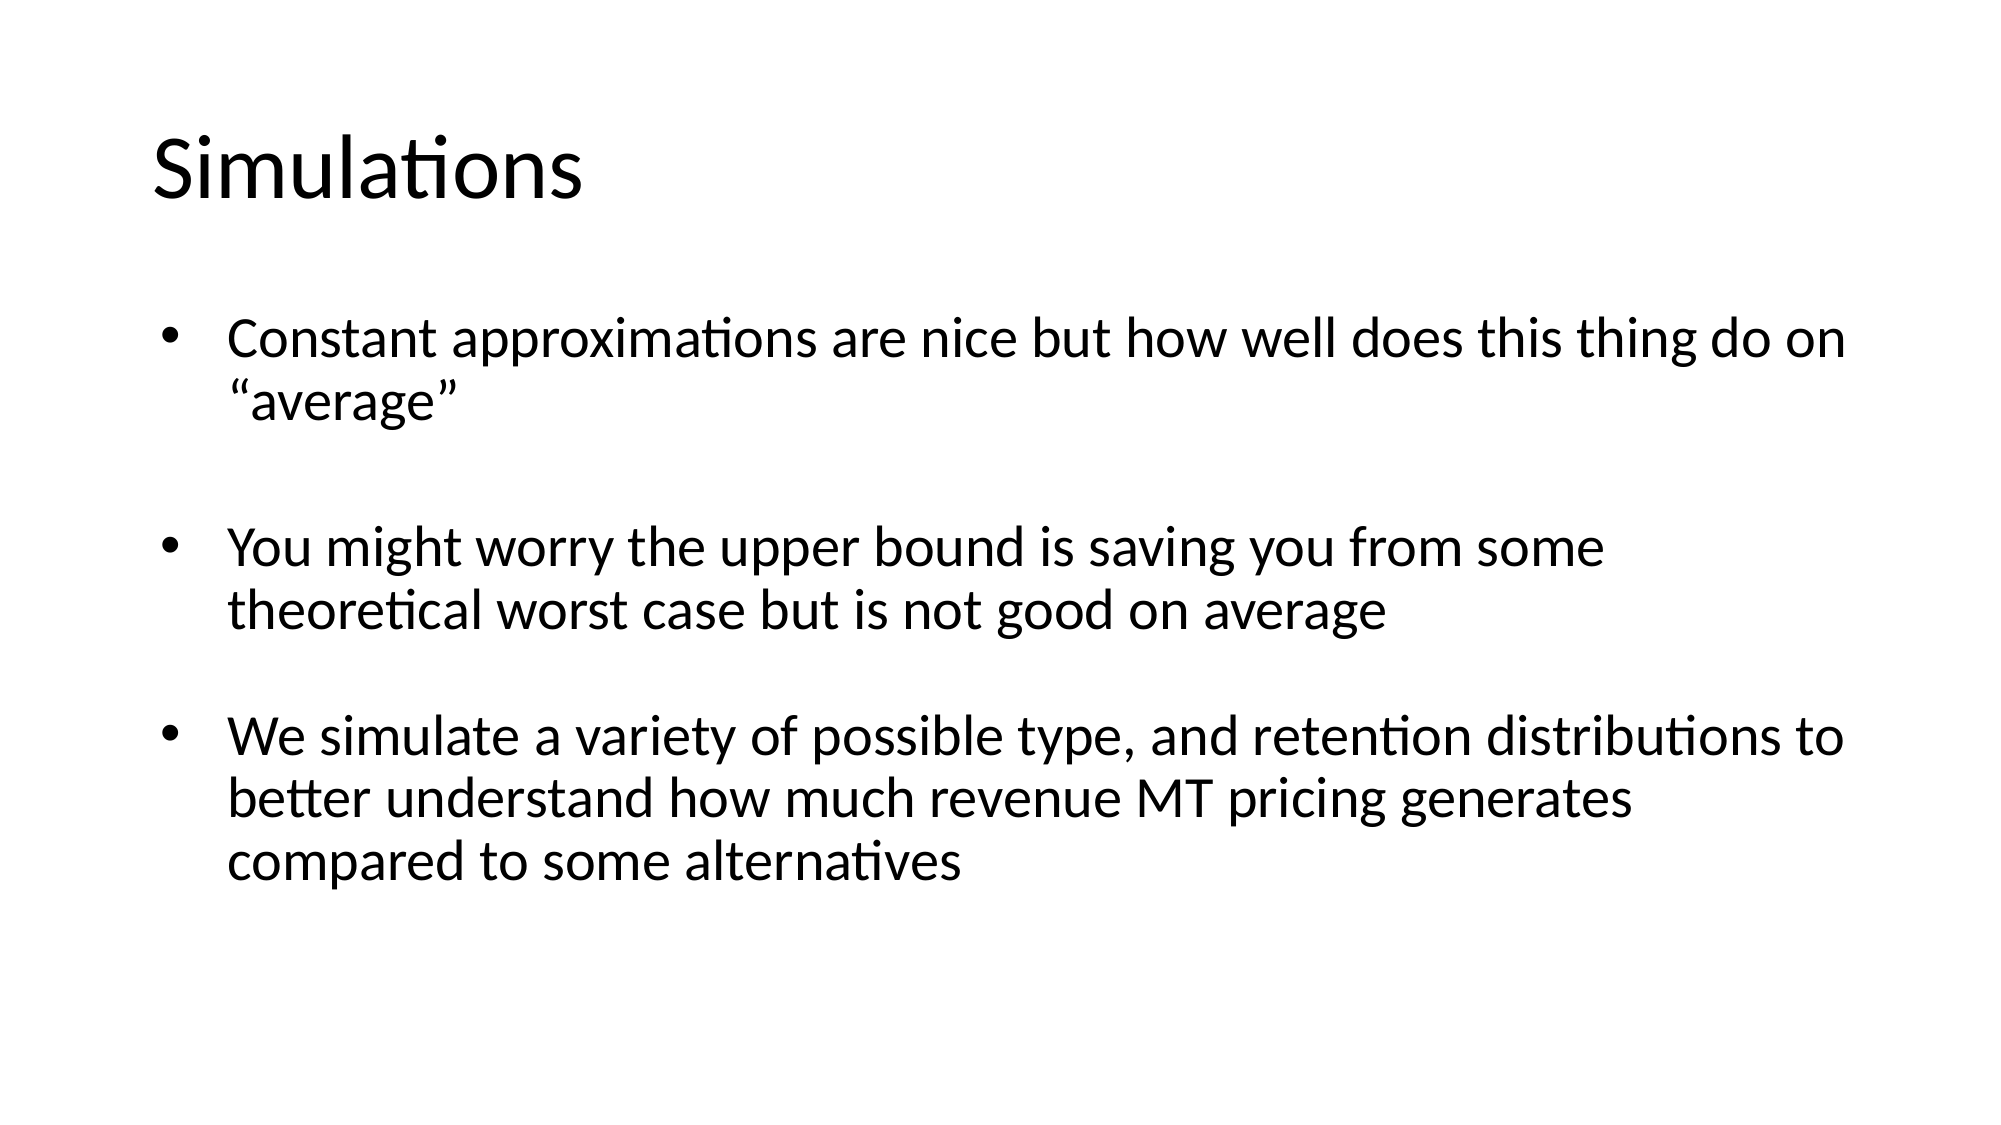

# Simulations
Constant approximations are nice but how well does this thing do on “average”

You might worry the upper bound is saving you from some theoretical worst case but is not good on average

We simulate a variety of possible type, and retention distributions to better understand how much revenue MT pricing generates compared to some alternatives